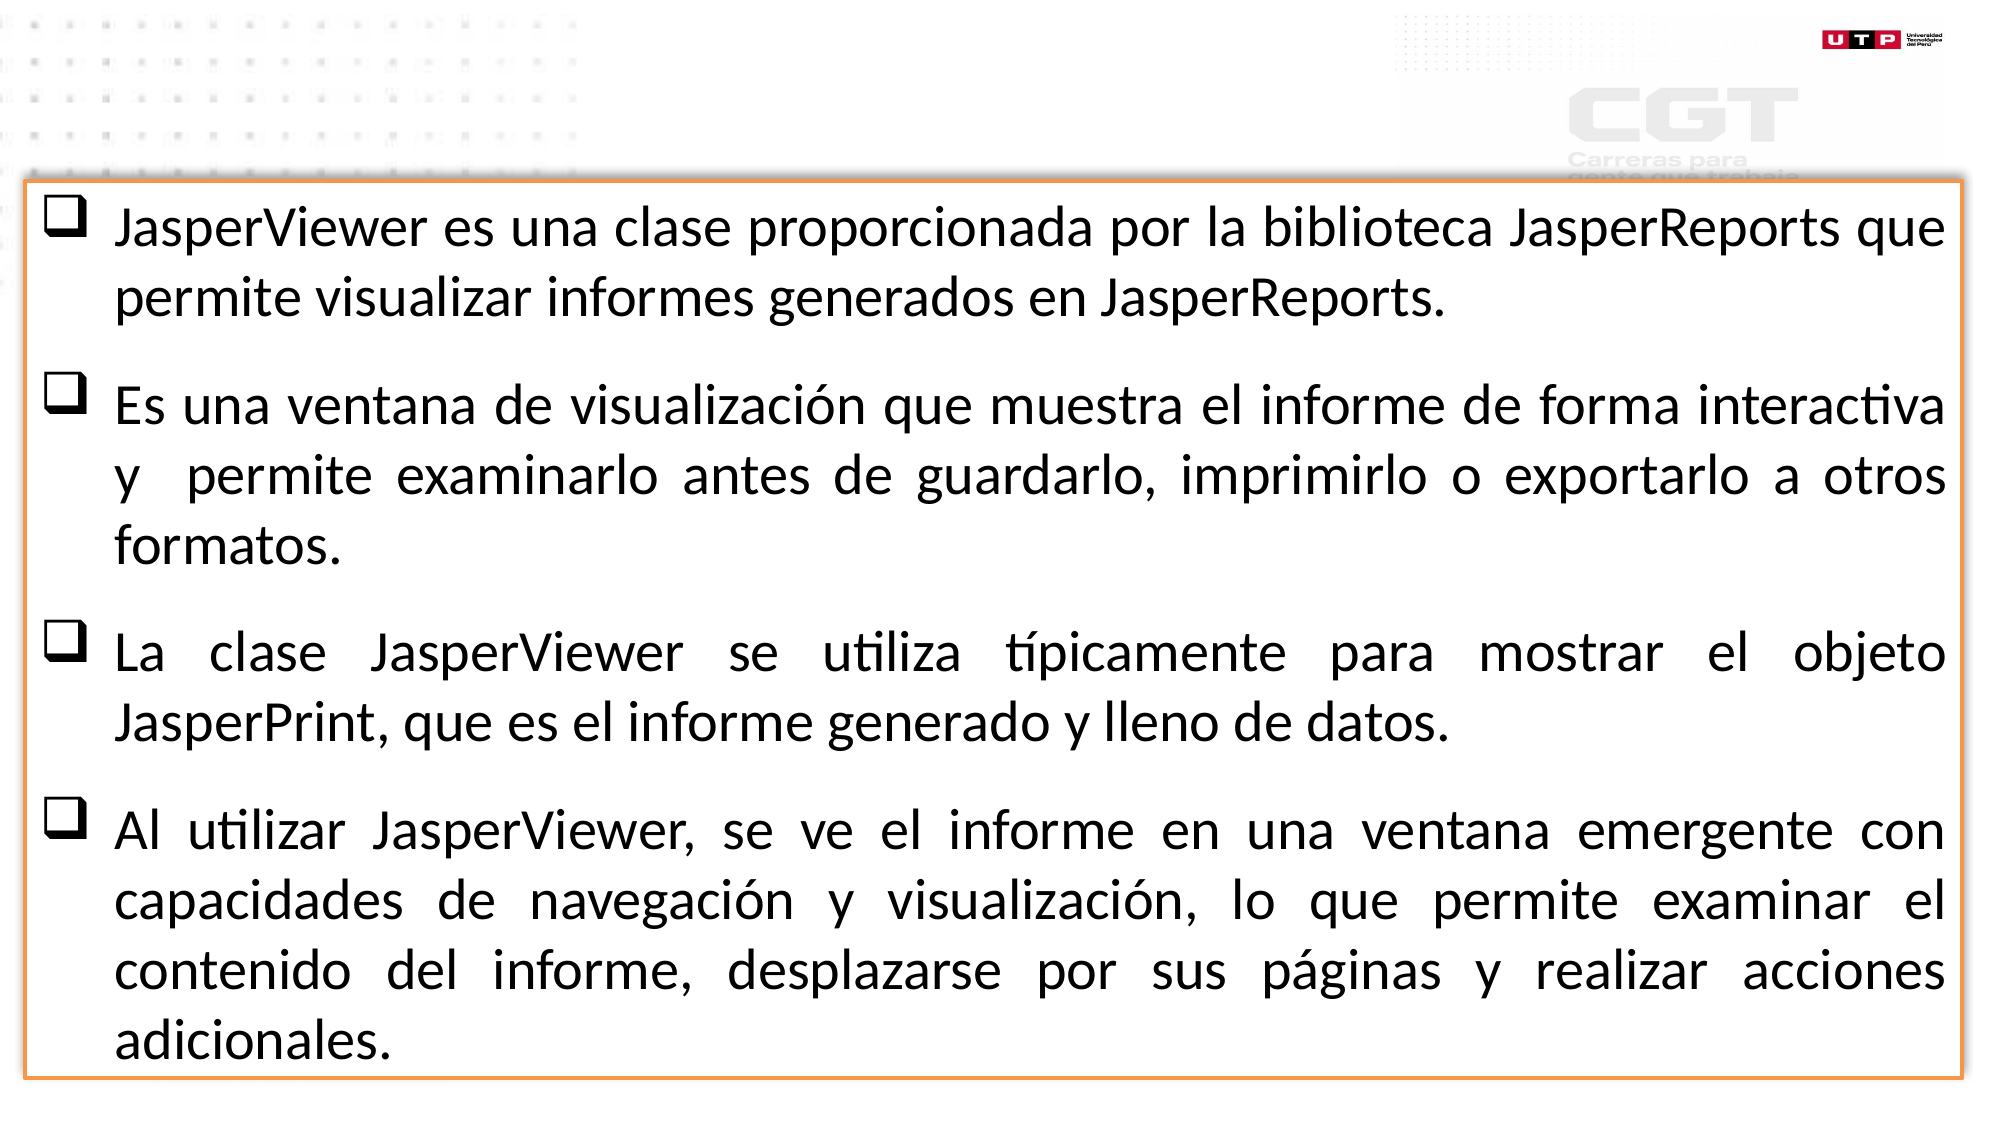

JasperViewer es una clase proporcionada por la biblioteca JasperReports que permite visualizar informes generados en JasperReports.

Es una ventana de visualización que muestra el informe de forma interactiva y  permite examinarlo antes de guardarlo, imprimirlo o exportarlo a otros formatos.

La clase JasperViewer se utiliza típicamente para mostrar el objeto JasperPrint, que es el informe generado y lleno de datos.

Al utilizar JasperViewer, se ve el informe en una ventana emergente con capacidades de navegación y visualización, lo que permite examinar el contenido del informe, desplazarse por sus páginas y realizar acciones adicionales.